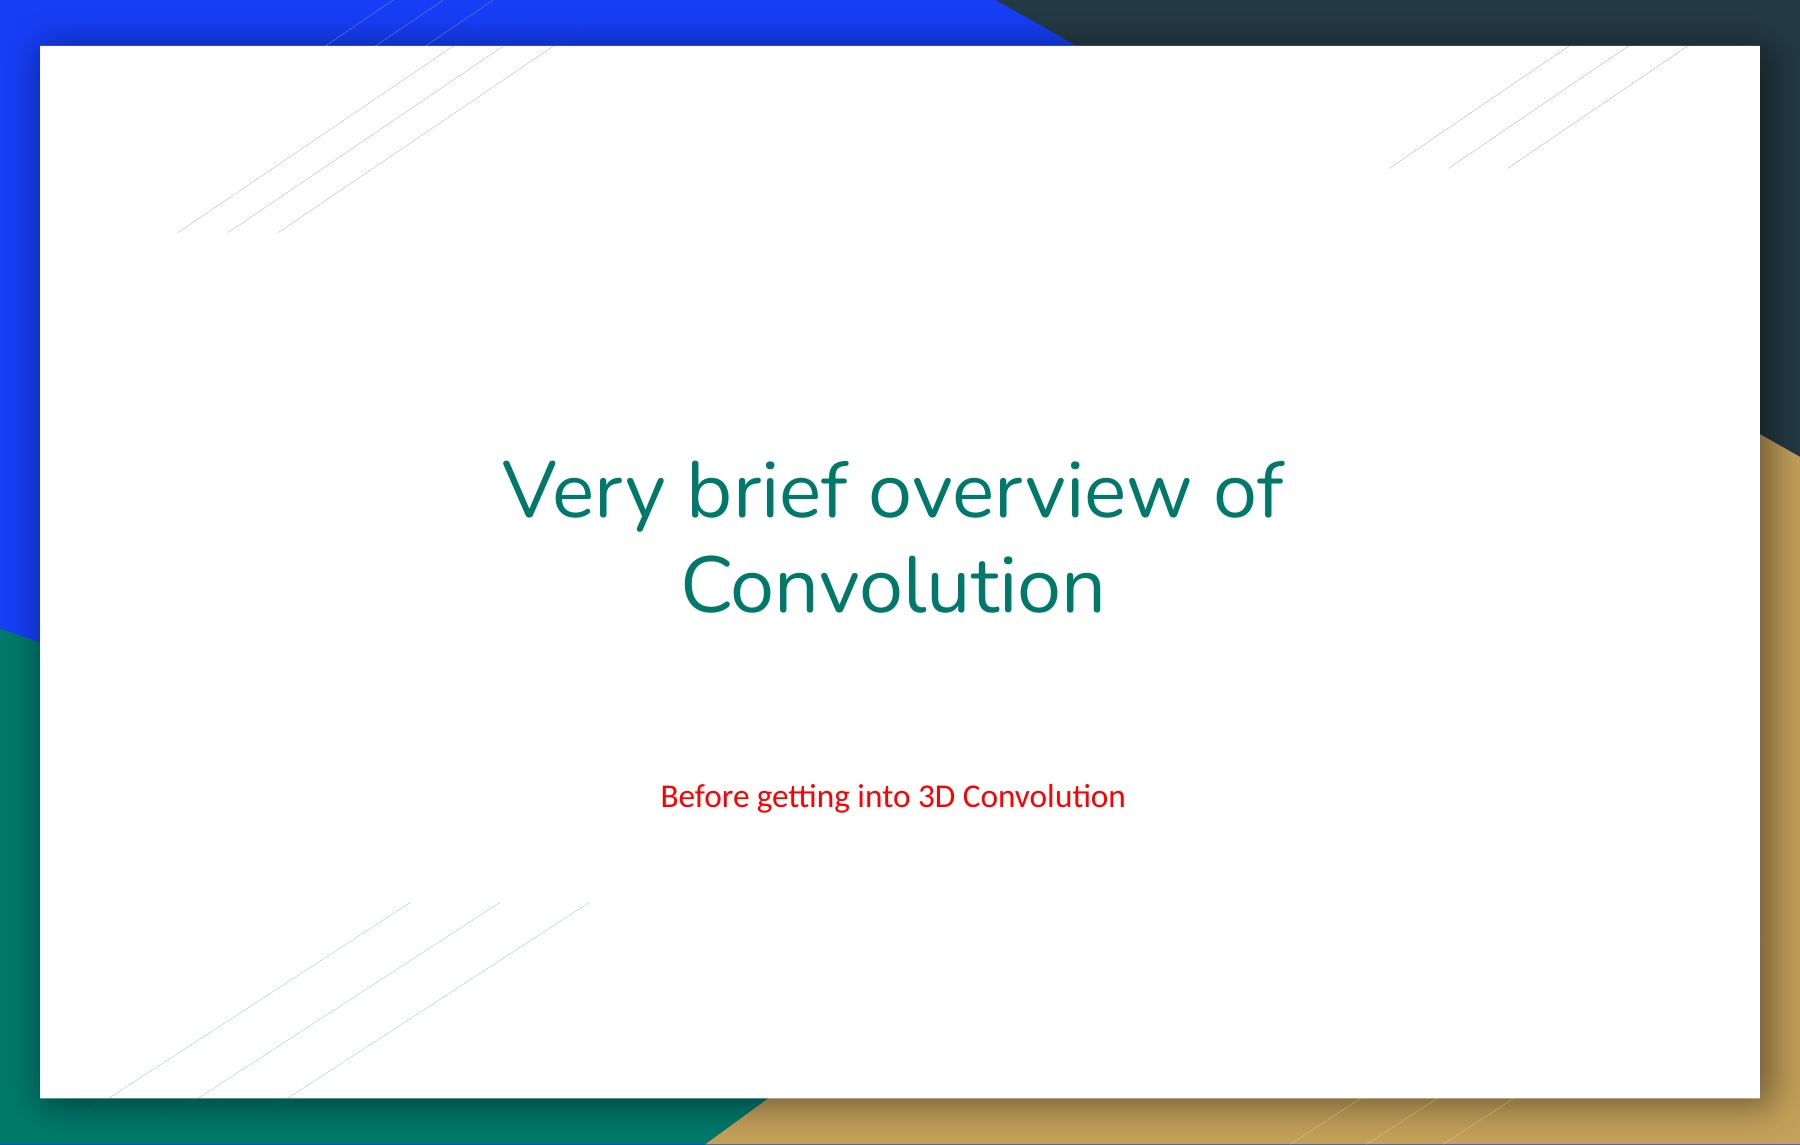

# Very brief overview of Convolution
Before getting into 3D Convolution